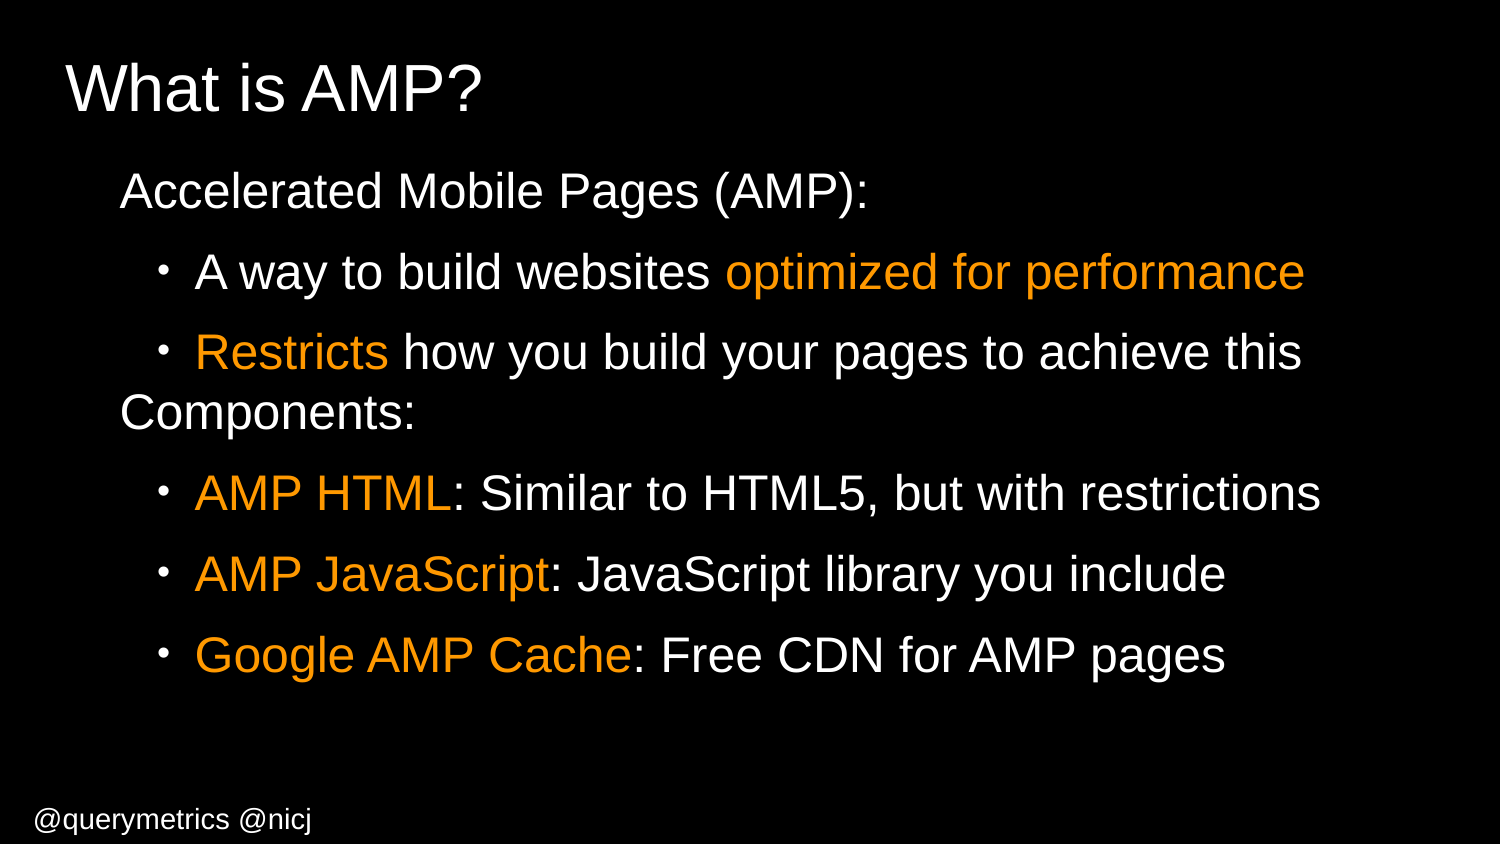

# What is AMP?
Accelerated Mobile Pages (AMP):
A way to build websites optimized for performance
Restricts how you build your pages to achieve this
Components:
AMP HTML: Similar to HTML5, but with restrictions
AMP JavaScript: JavaScript library you include
Google AMP Cache: Free CDN for AMP pages